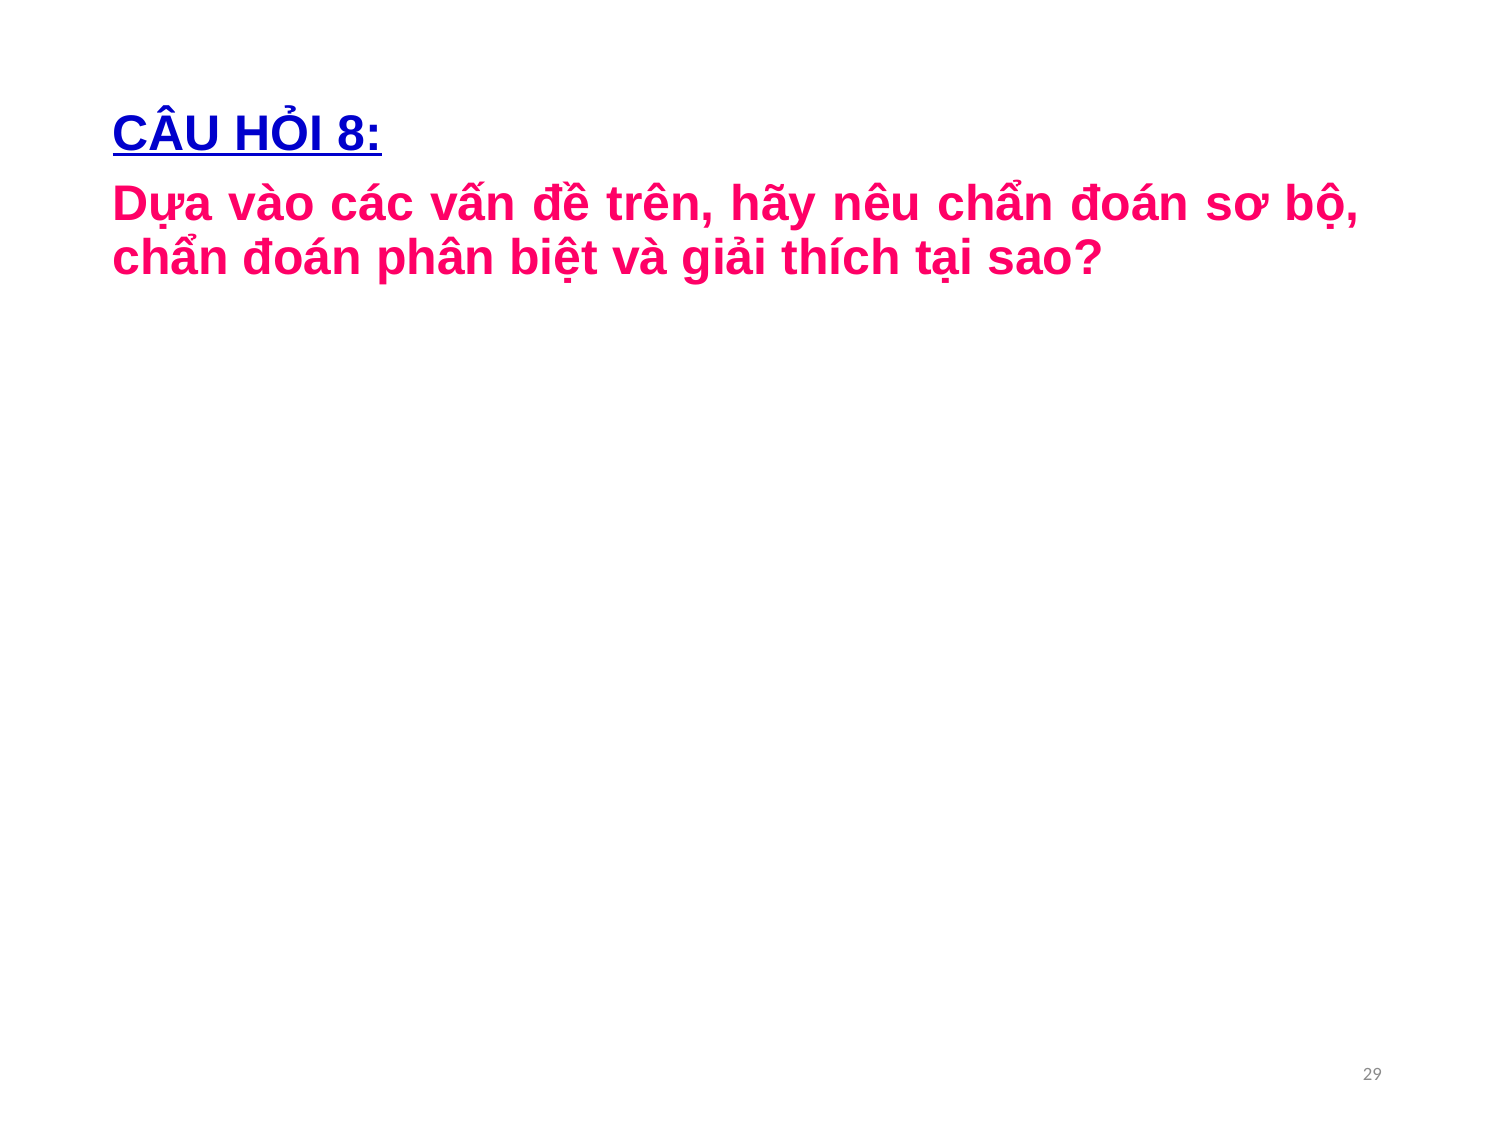

CÂU HỎI 8:
Dựa vào các vấn đề trên, hãy nêu chẩn đoán sơ bộ,  chẩn đoán phân biệt và giải thích tại sao?

29